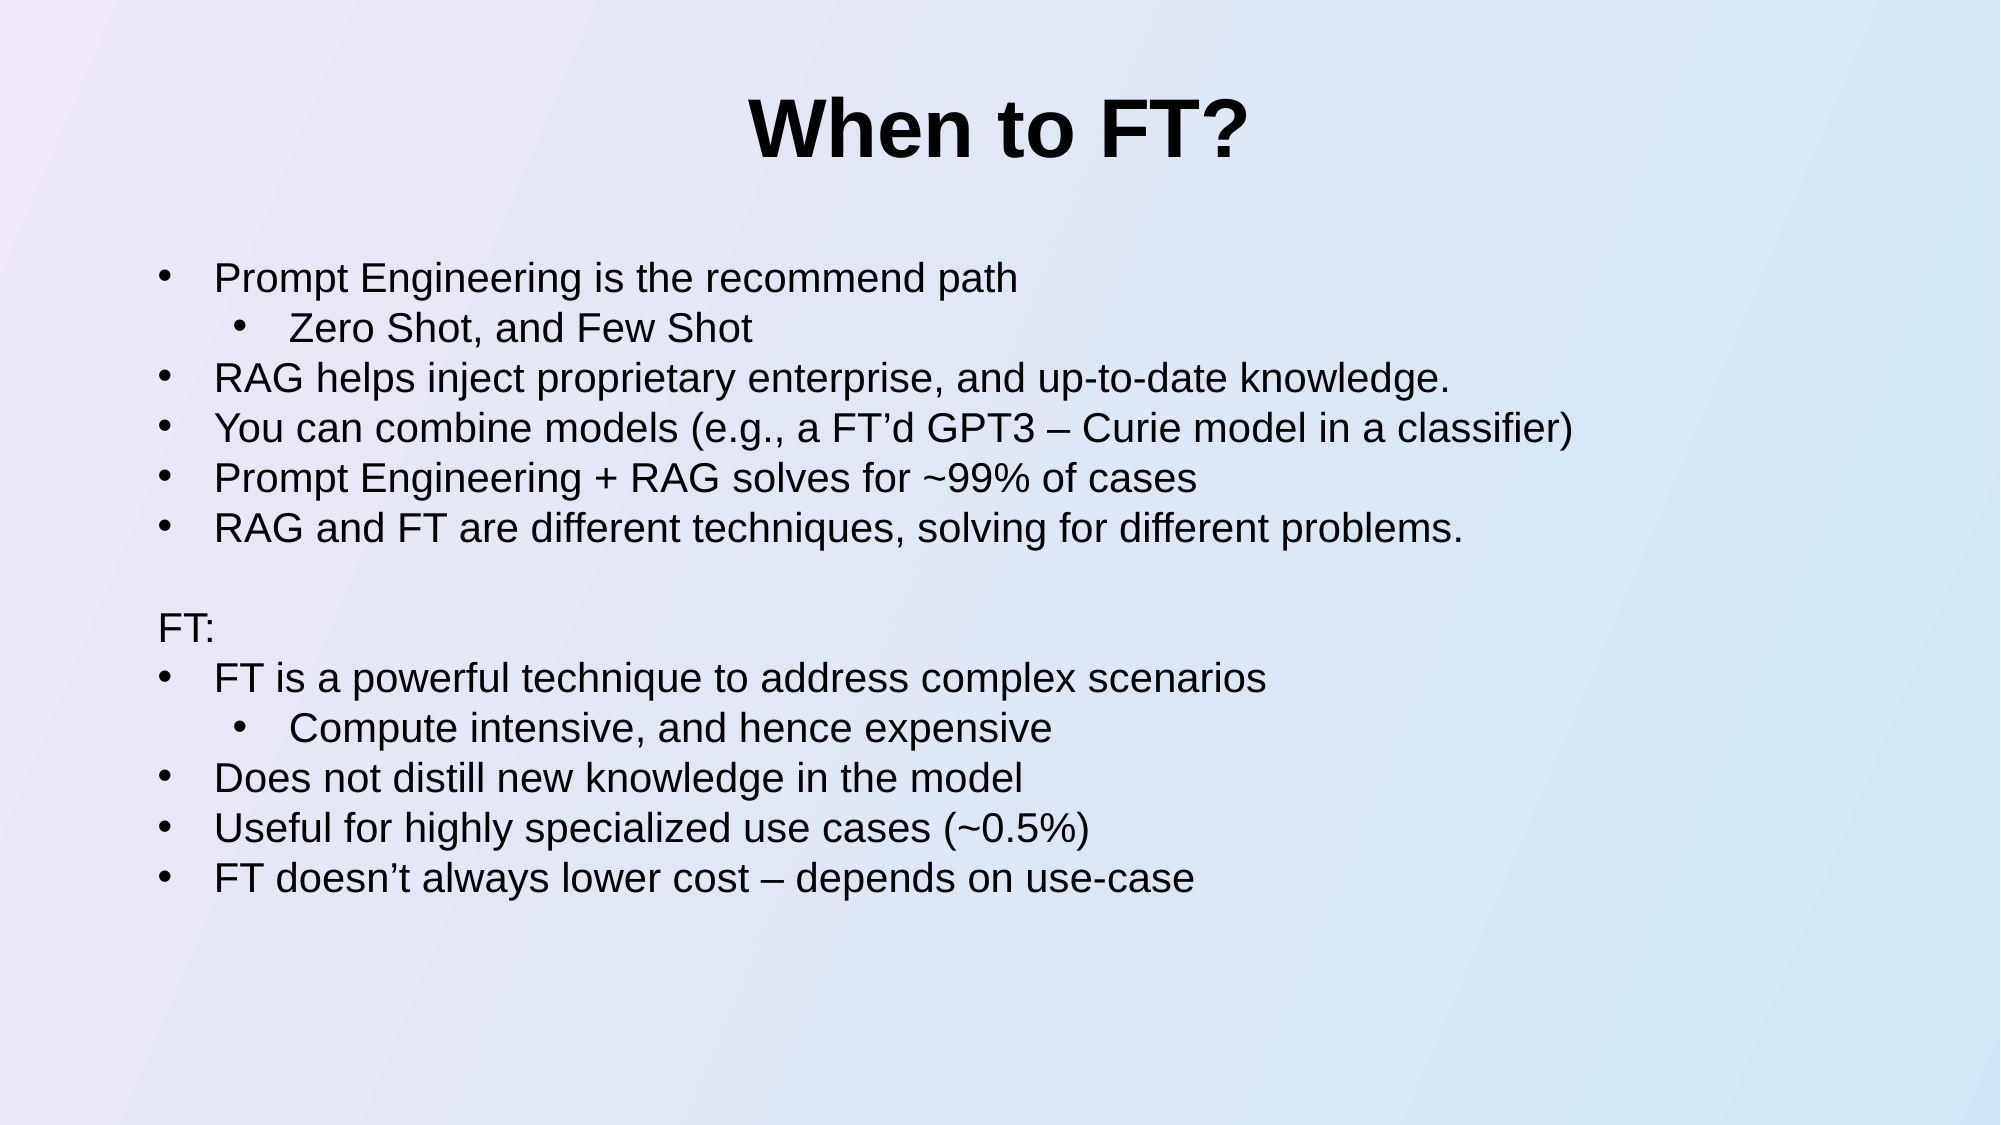

When to FT?
Prompt Engineering is the recommend path
Zero Shot, and Few Shot
RAG helps inject proprietary enterprise, and up-to-date knowledge.
You can combine models (e.g., a FT’d GPT3 – Curie model in a classifier)
Prompt Engineering + RAG solves for ~99% of cases
RAG and FT are different techniques, solving for different problems.

FT:
FT is a powerful technique to address complex scenarios
Compute intensive, and hence expensive
Does not distill new knowledge in the model
Useful for highly specialized use cases (~0.5%)
FT doesn’t always lower cost – depends on use-case